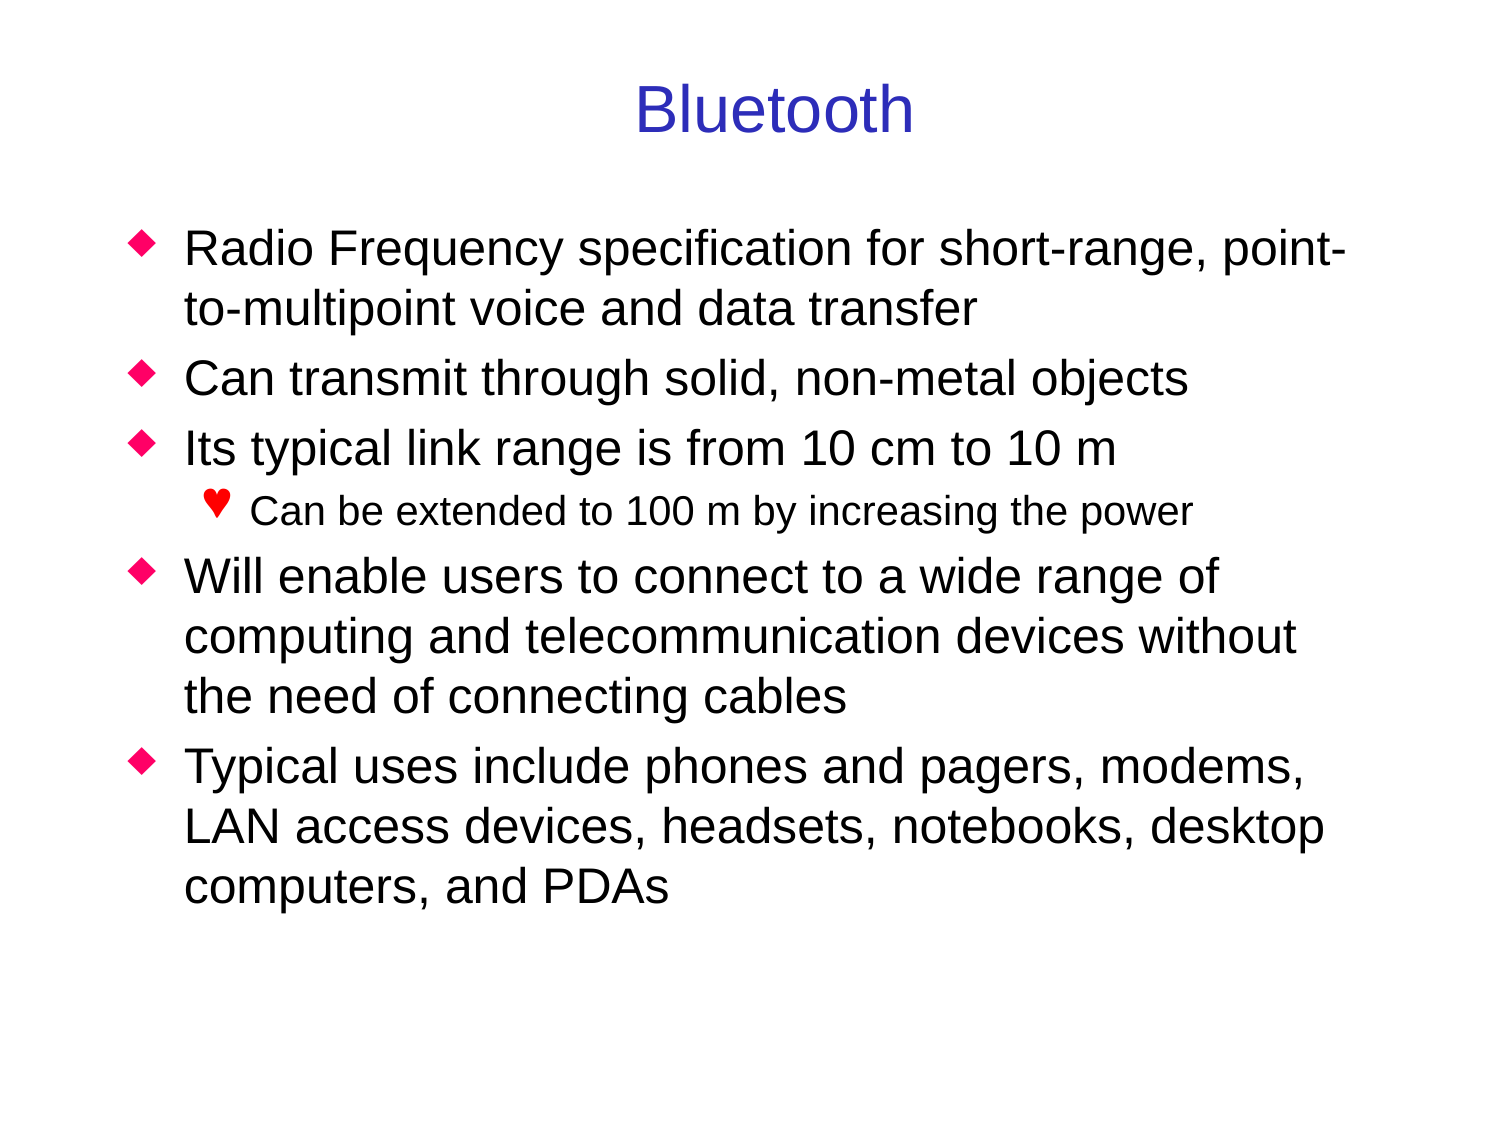

# Bluetooth
Radio Frequency specification for short-range, point-to-multipoint voice and data transfer
Can transmit through solid, non-metal objects
Its typical link range is from 10 cm to 10 m
Can be extended to 100 m by increasing the power
Will enable users to connect to a wide range of computing and telecommunication devices without the need of connecting cables
Typical uses include phones and pagers, modems, LAN access devices, headsets, notebooks, desktop computers, and PDAs